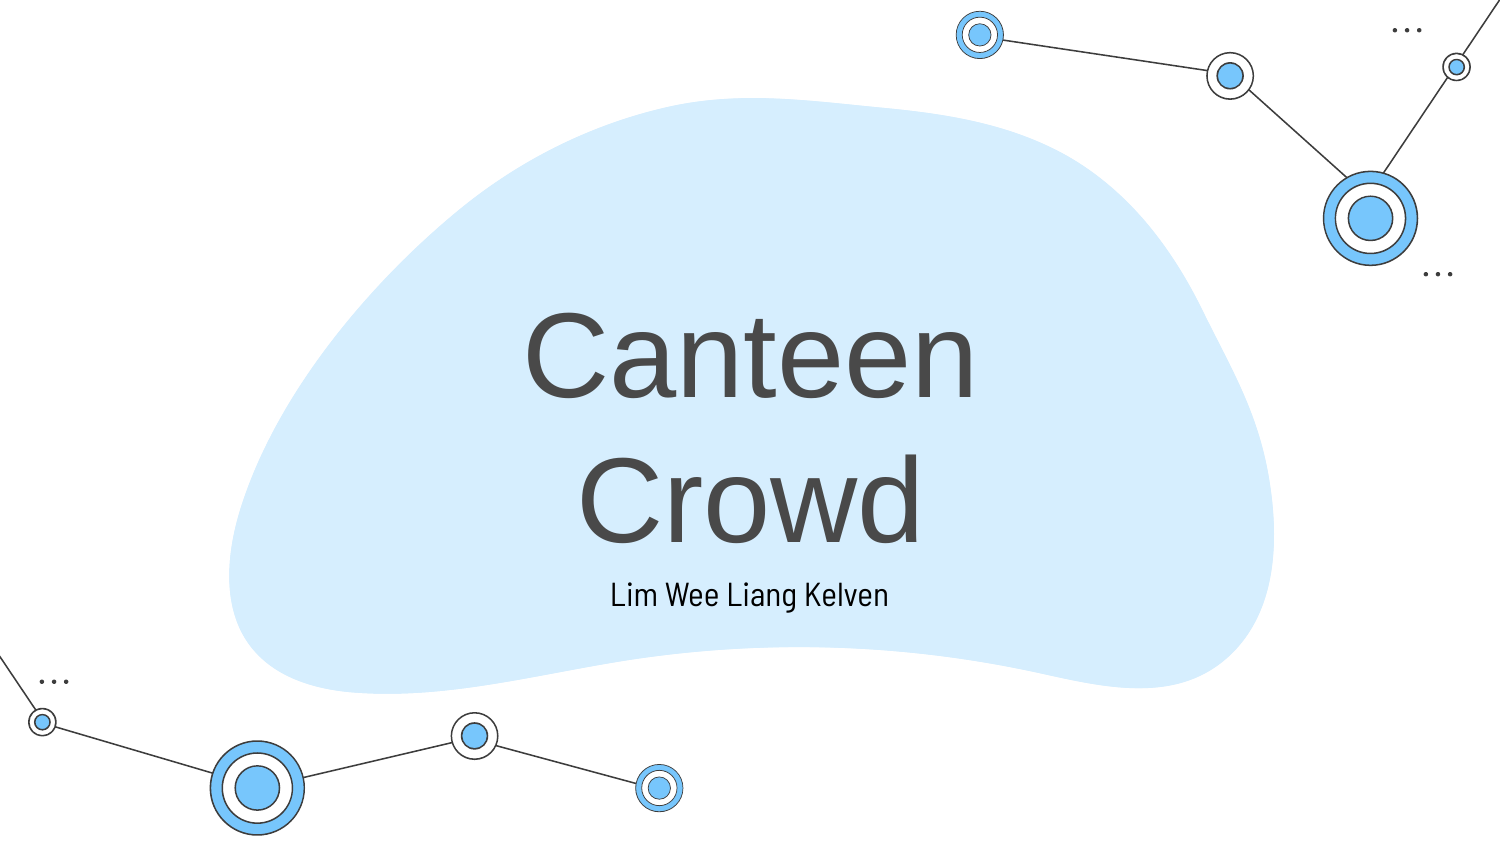

# Canteen Crowd
Lim Wee Liang Kelven